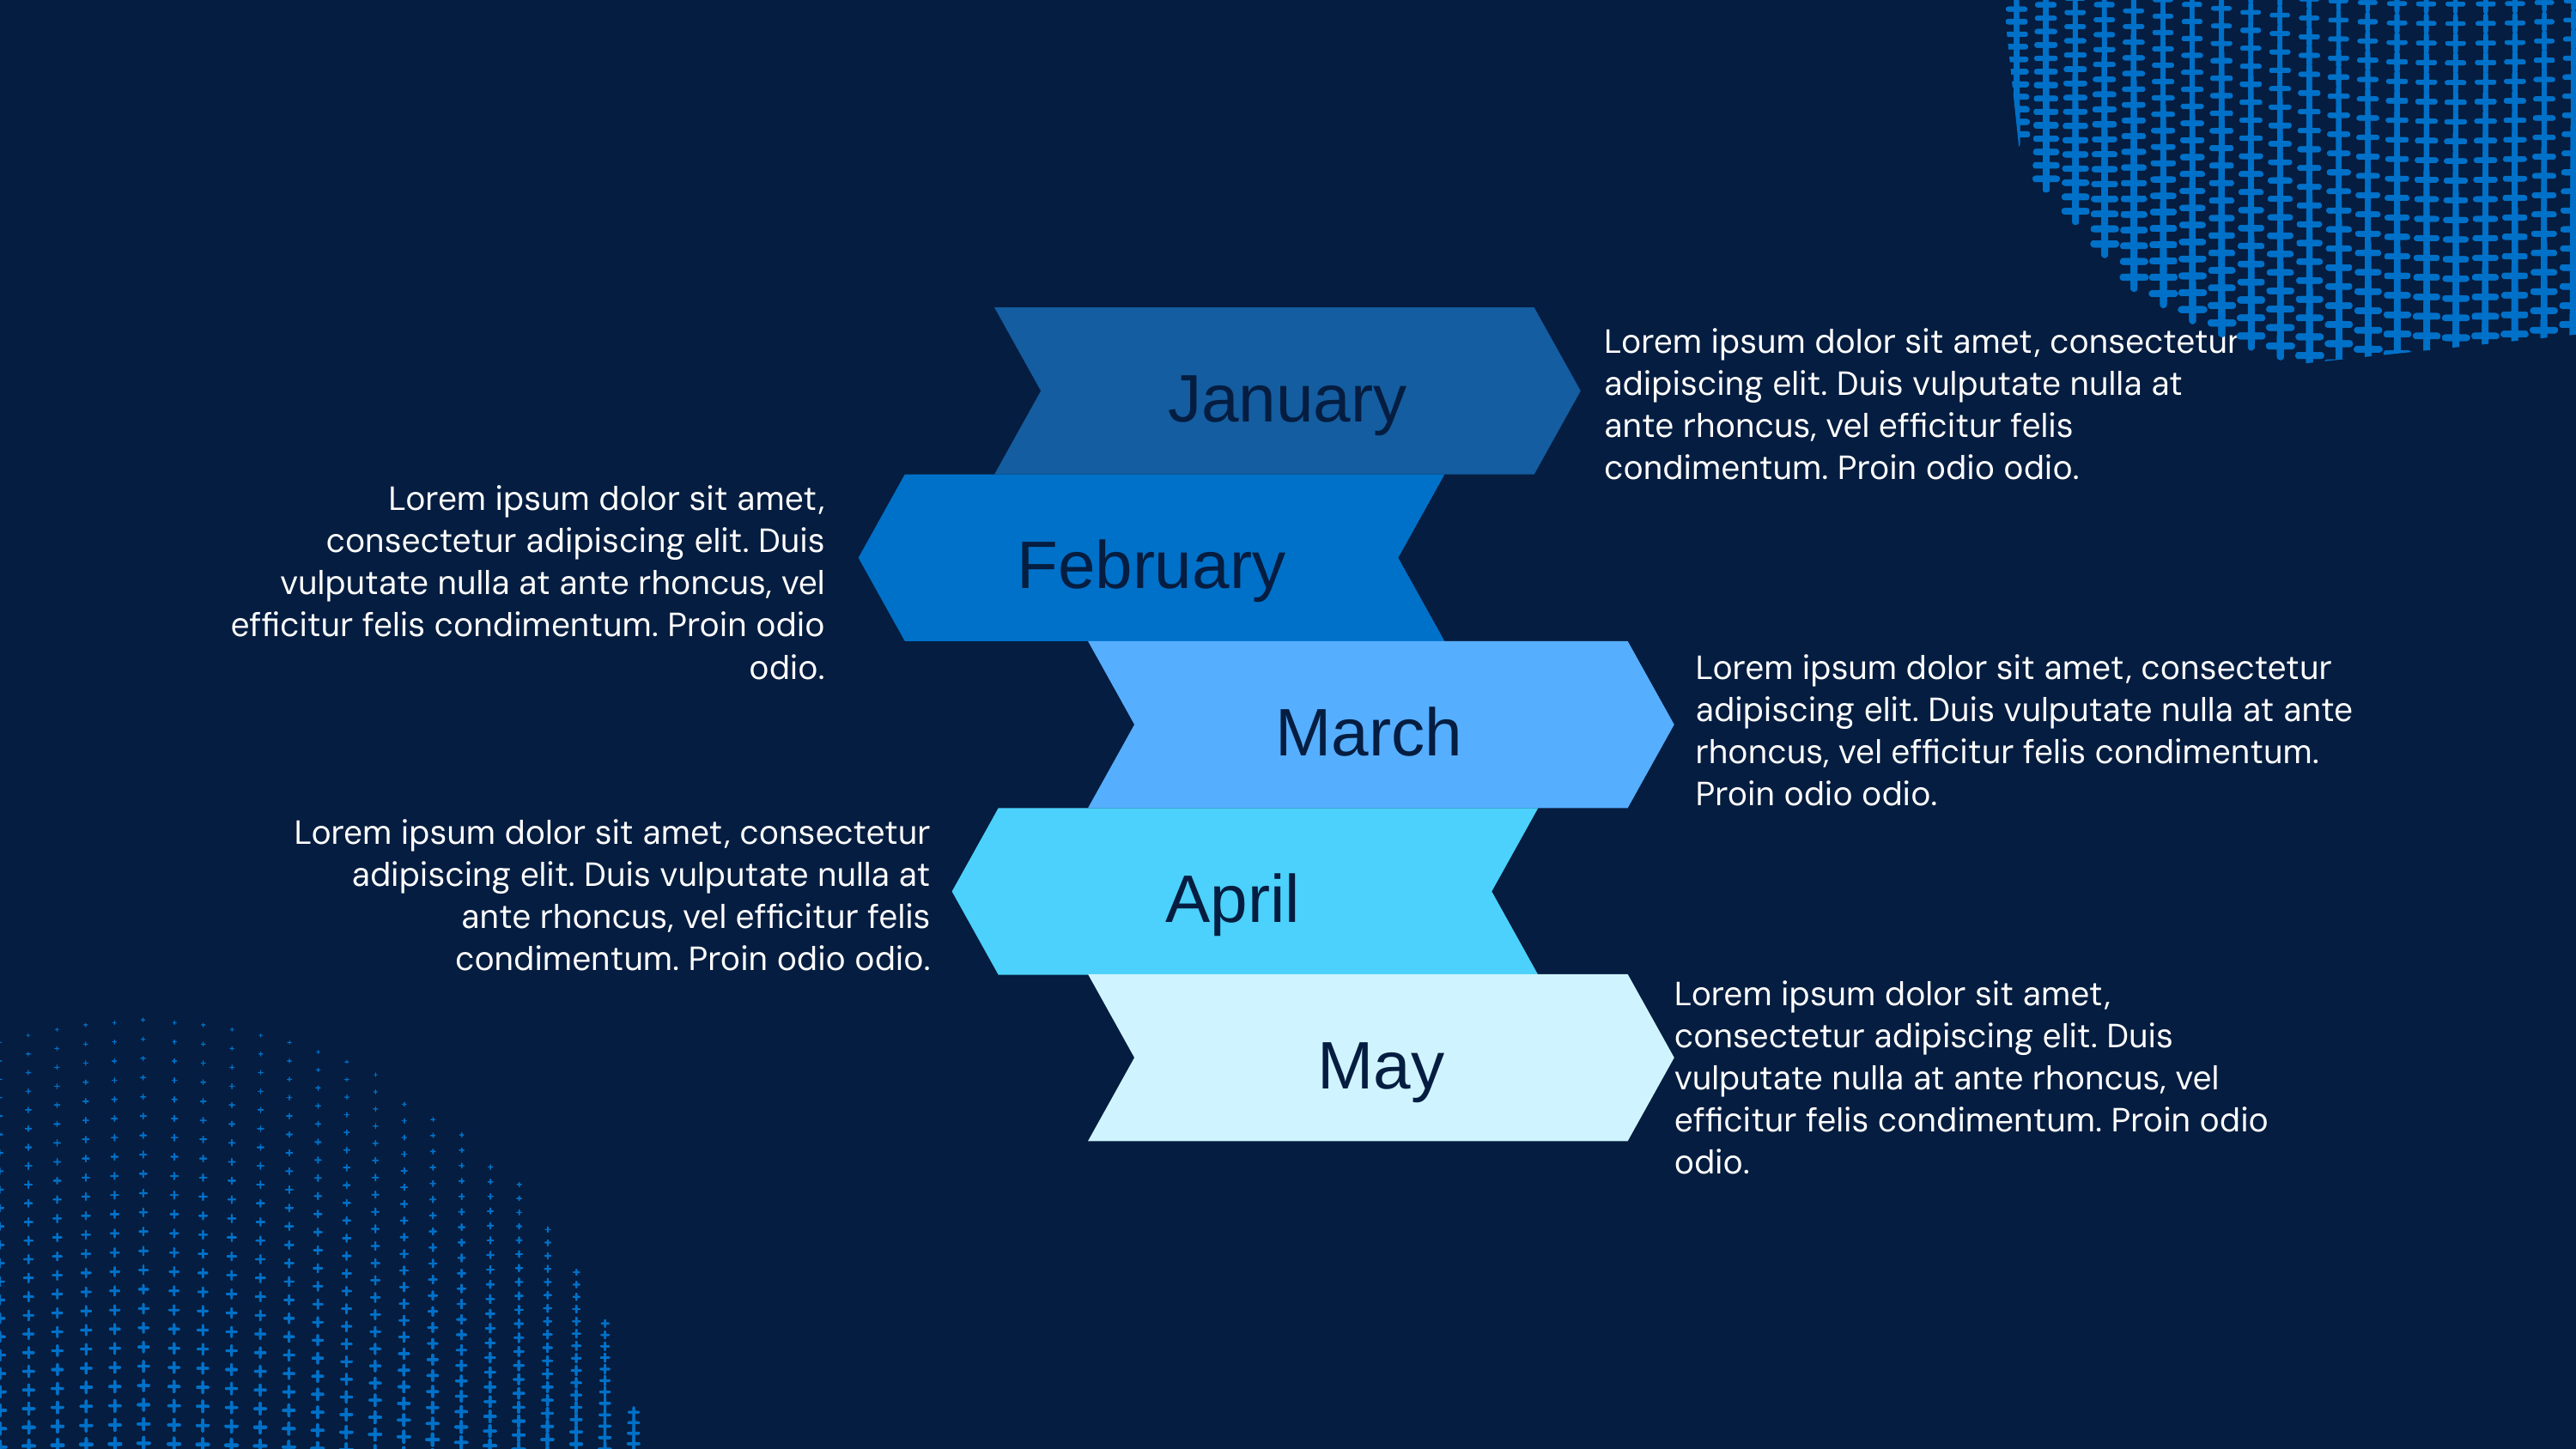

Lorem ipsum dolor sit amet, consectetur adipiscing elit. Duis vulputate nulla at ante rhoncus, vel efficitur felis condimentum. Proin odio odio.
January

Lorem ipsum dolor sit amet, consectetur adipiscing elit. Duis vulputate nulla at ante rhoncus, vel efficitur felis condimentum. Proin odio odio.
February

Lorem ipsum dolor sit amet, consectetur adipiscing elit. Duis vulputate nulla at ante rhoncus, vel efficitur felis condimentum. Proin odio odio.
March

Lorem ipsum dolor sit amet, consectetur adipiscing elit. Duis vulputate nulla at ante rhoncus, vel efficitur felis condimentum. Proin odio odio.
April
Lorem ipsum dolor sit amet, consectetur adipiscing elit. Duis vulputate nulla at ante rhoncus, vel efficitur felis condimentum. Proin odio odio.

May